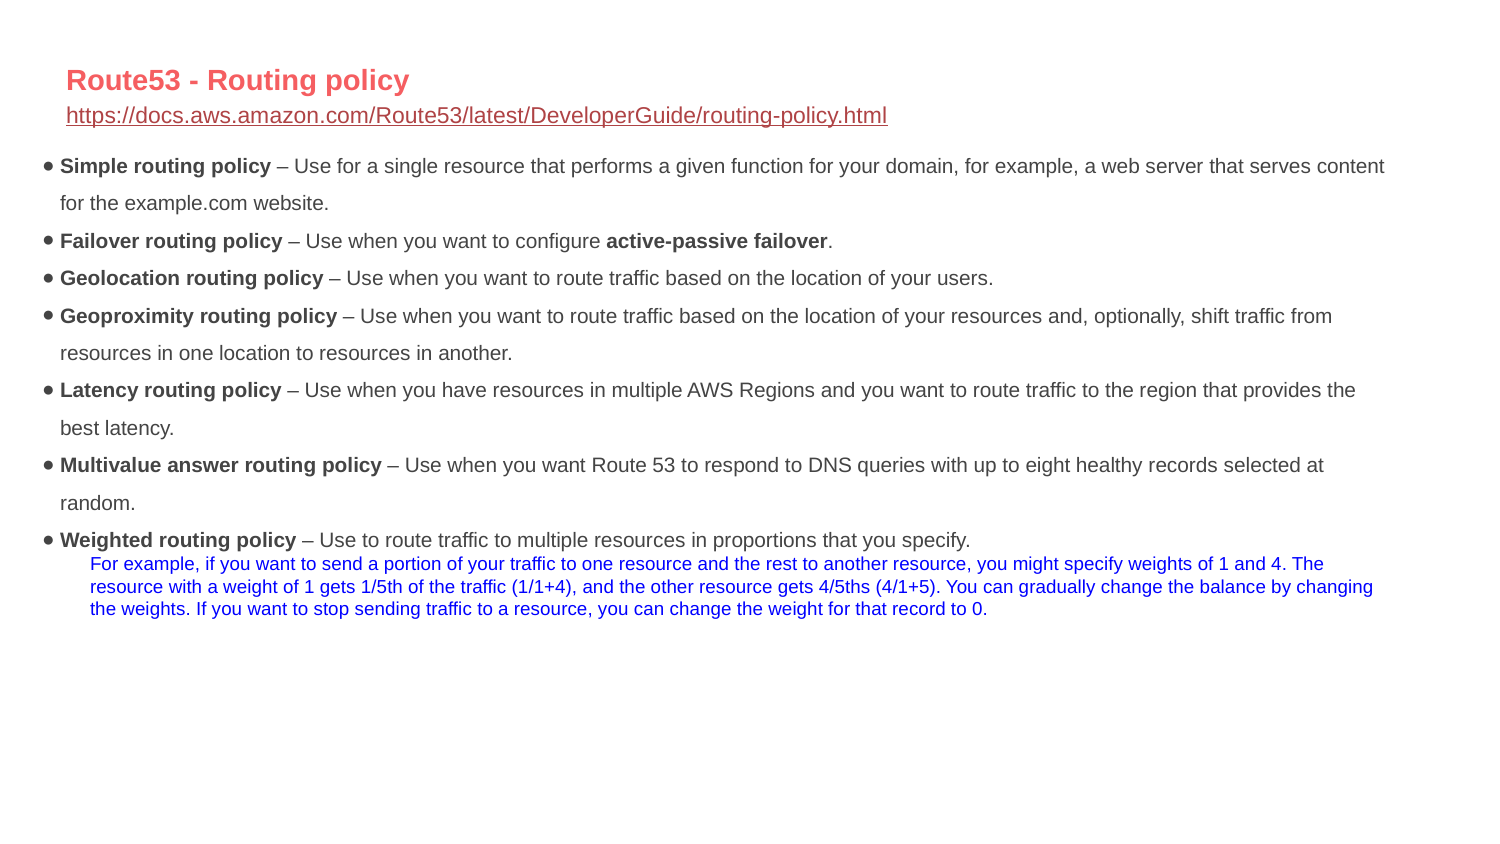

Route53 - Routing policy
https://docs.aws.amazon.com/Route53/latest/DeveloperGuide/routing-policy.html
Simple routing policy – Use for a single resource that performs a given function for your domain, for example, a web server that serves content for the example.com website.
Failover routing policy – Use when you want to configure active-passive failover.
Geolocation routing policy – Use when you want to route traffic based on the location of your users.
Geoproximity routing policy – Use when you want to route traffic based on the location of your resources and, optionally, shift traffic from resources in one location to resources in another.
Latency routing policy – Use when you have resources in multiple AWS Regions and you want to route traffic to the region that provides the best latency.
Multivalue answer routing policy – Use when you want Route 53 to respond to DNS queries with up to eight healthy records selected at random.
Weighted routing policy – Use to route traffic to multiple resources in proportions that you specify.
For example, if you want to send a portion of your traffic to one resource and the rest to another resource, you might specify weights of 1 and 4. The resource with a weight of 1 gets 1/5th of the traffic (1/1+4), and the other resource gets 4/5ths (4/1+5). You can gradually change the balance by changing the weights. If you want to stop sending traffic to a resource, you can change the weight for that record to 0.